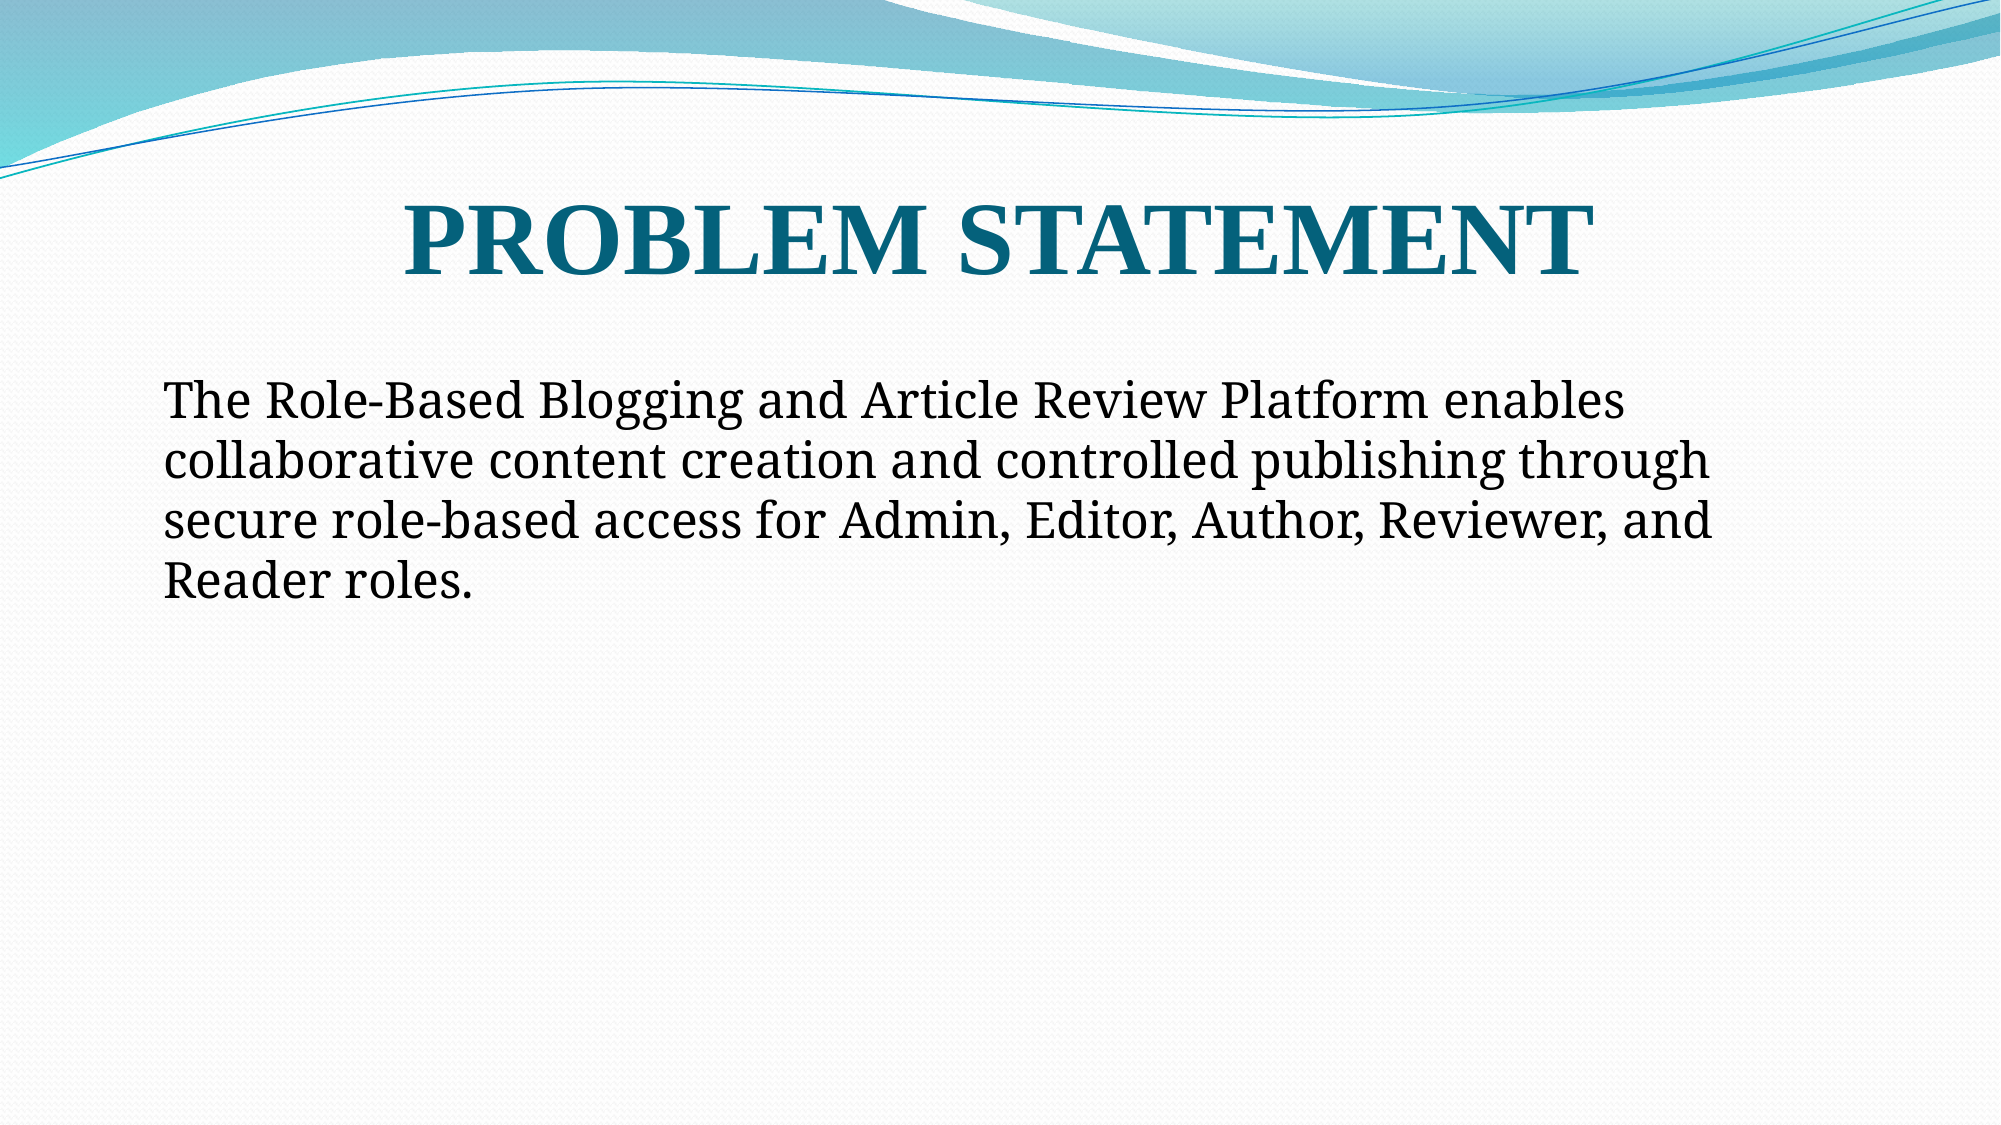

# PROBLEM STATEMENT

The Role-Based Blogging and Article Review Platform enables collaborative content creation and controlled publishing through secure role-based access for Admin, Editor, Author, Reviewer, and Reader roles.